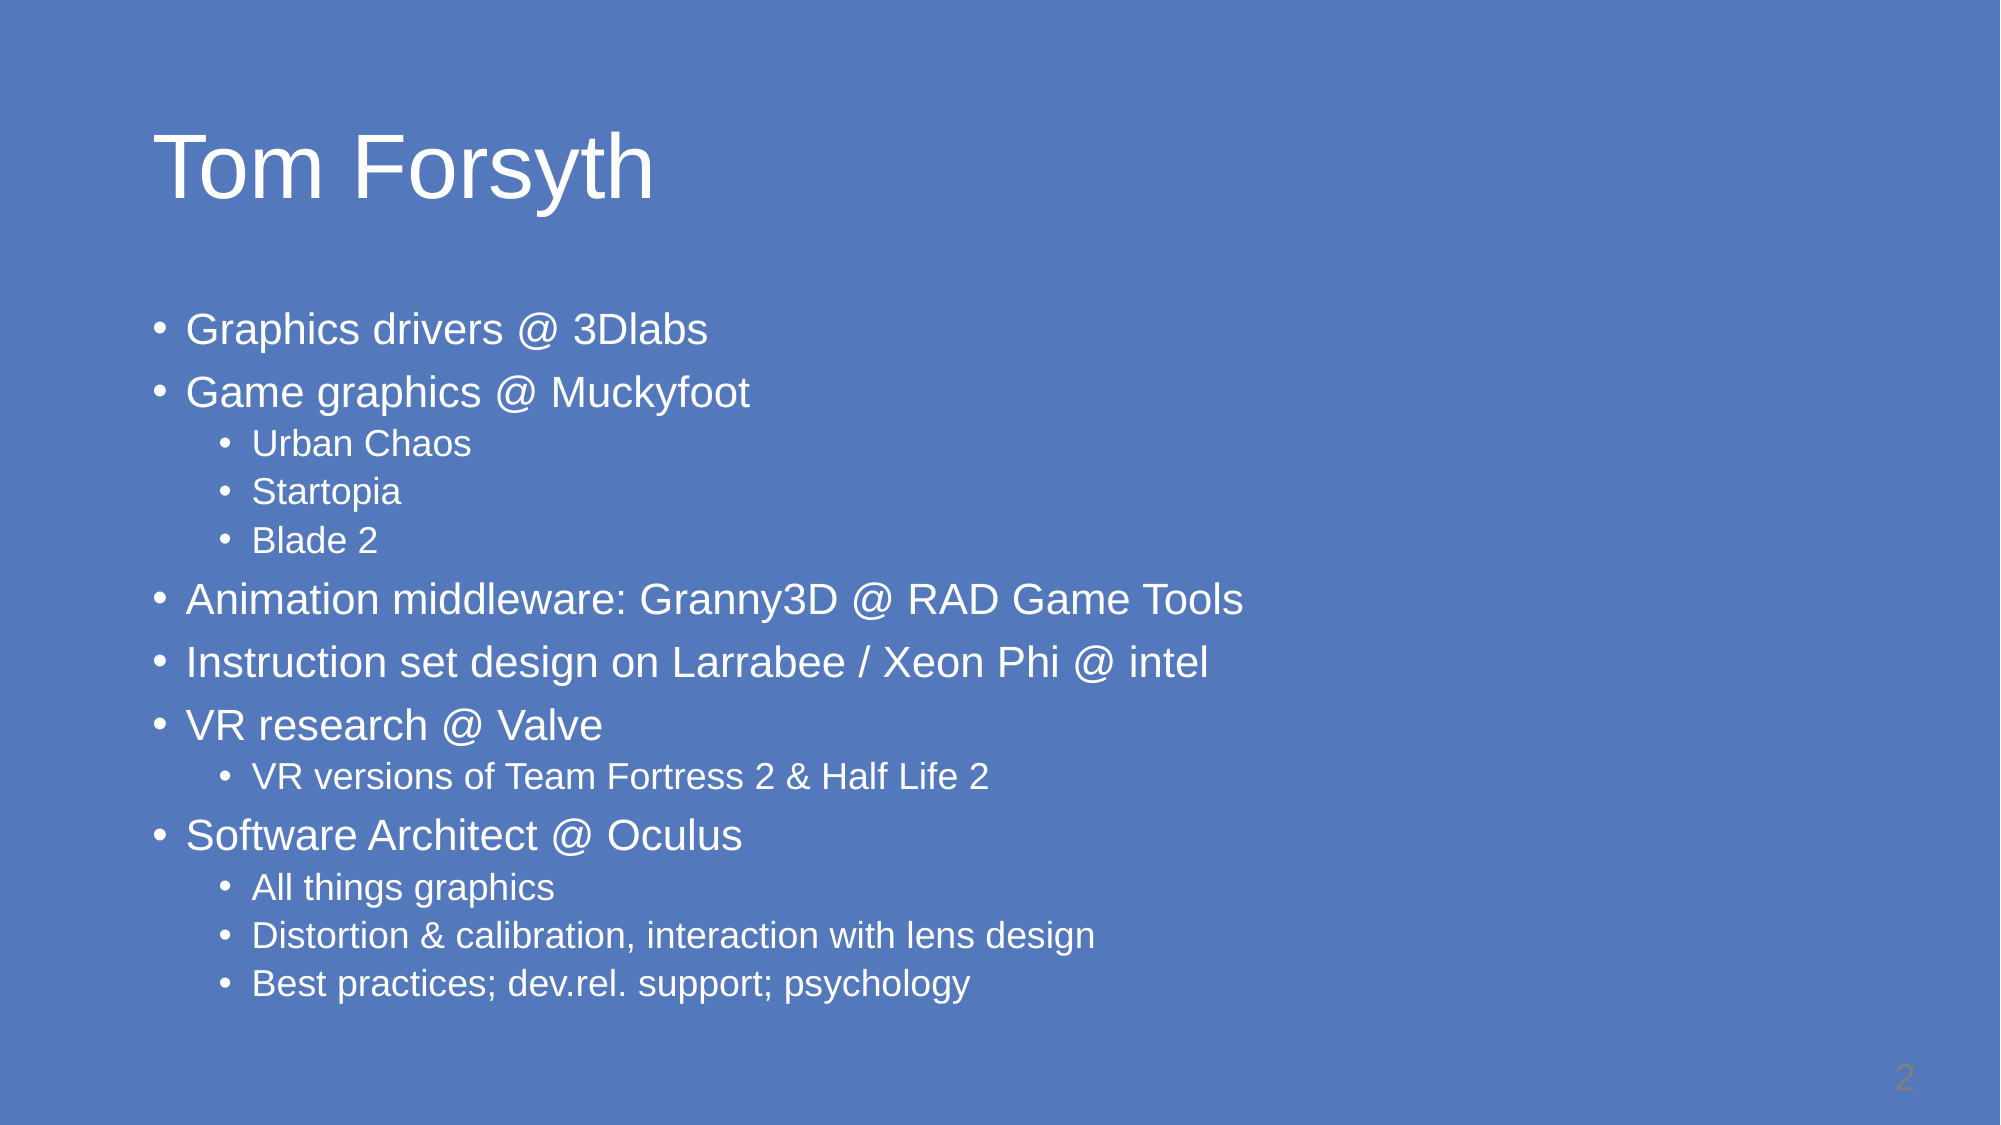

# Tom Forsyth
Graphics drivers @ 3Dlabs
Game graphics @ Muckyfoot
Urban Chaos
Startopia
Blade 2
Animation middleware: Granny3D @ RAD Game Tools
Instruction set design on Larrabee / Xeon Phi @ intel
VR research @ Valve
VR versions of Team Fortress 2 & Half Life 2
Software Architect @ Oculus
All things graphics
Distortion & calibration, interaction with lens design
Best practices; dev.rel. support; psychology
2